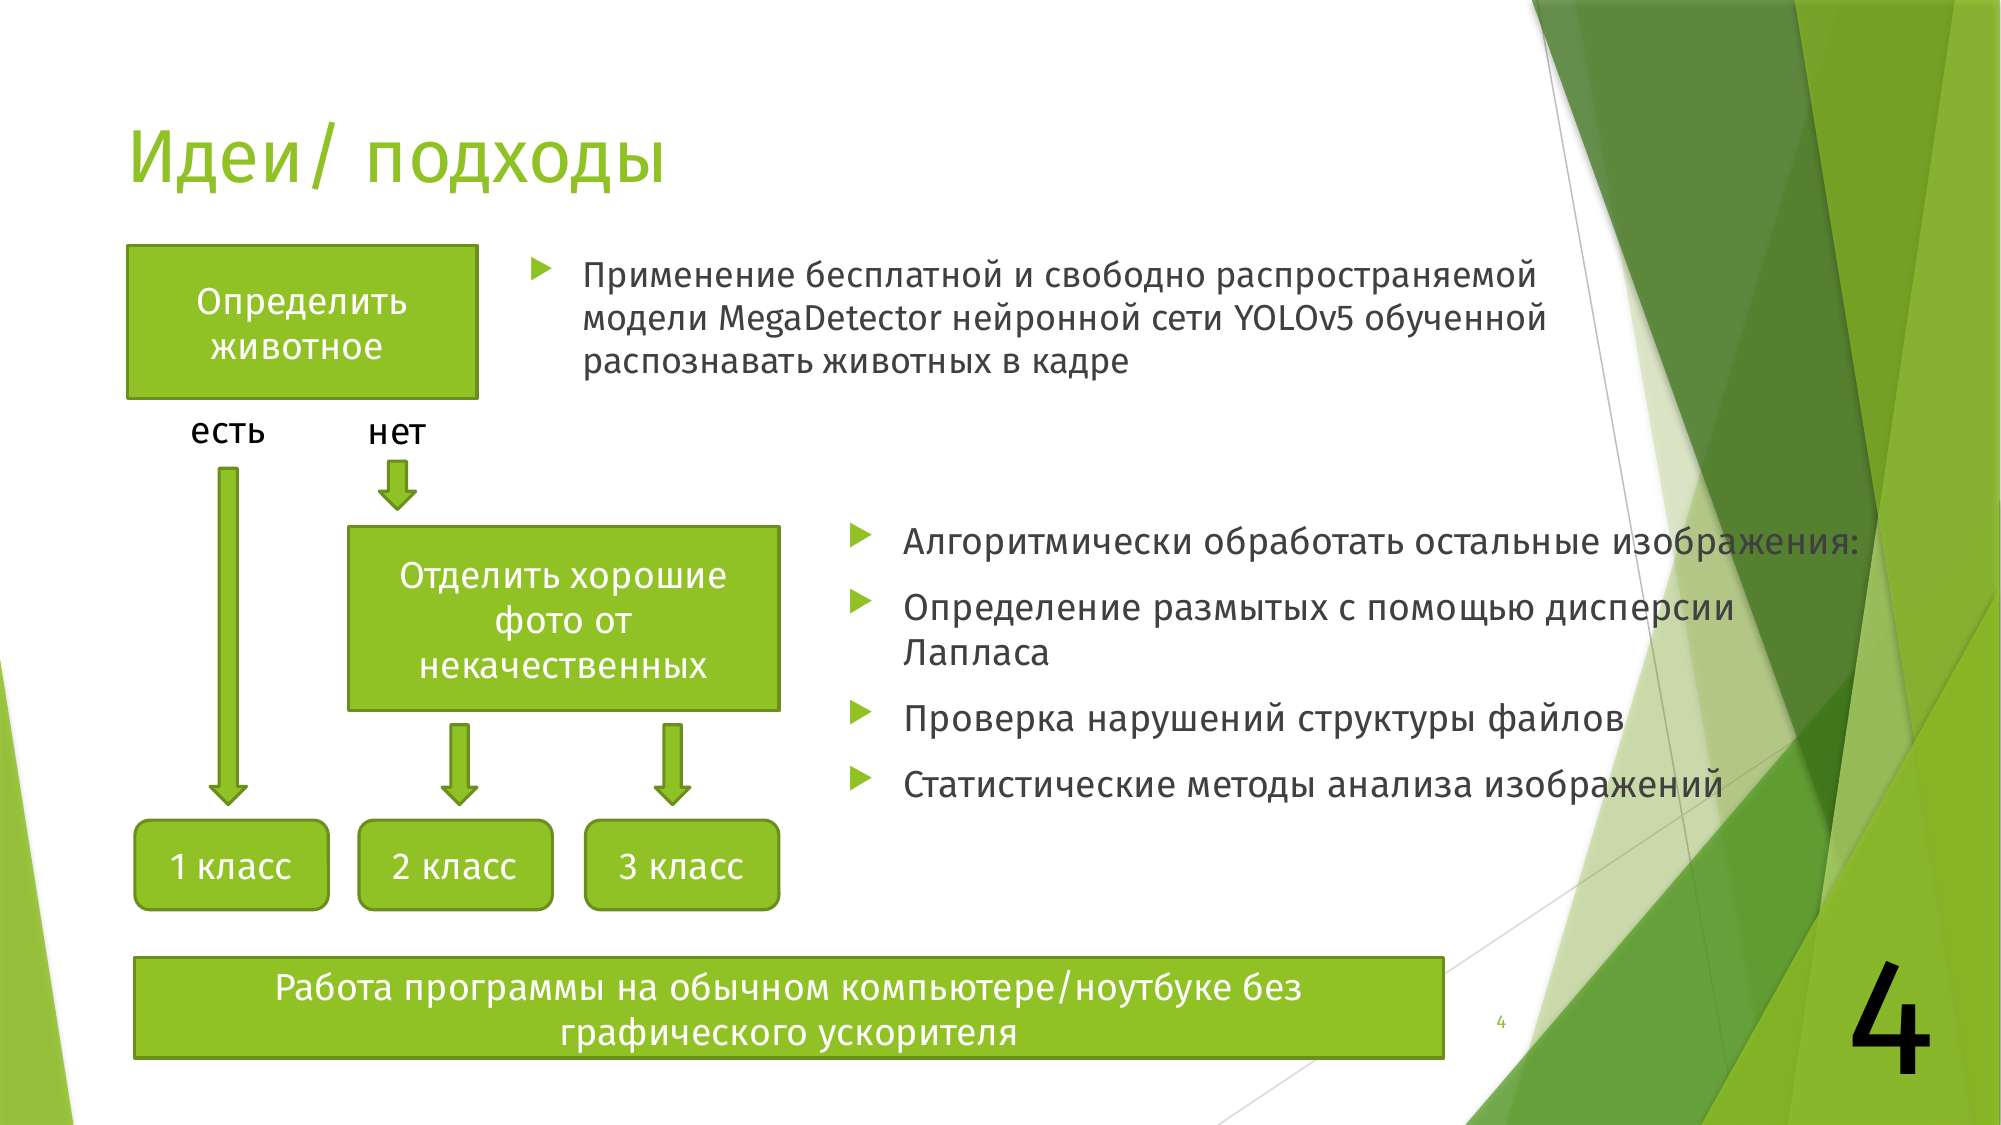

# Идеи/ подходы
Применение бесплатной и свободно распространяемой модели MegaDetector нейронной сети YOLOv5 обученной распознавать животных в кадре
Определить животное
есть
нет

Алгоритмически обработать остальные изображения:
Определение размытых с помощью дисперсии Лапласа
Проверка нарушений структуры файлов
Статистические методы анализа изображений
Отделить хорошие фото от некачественных

3 класс
1 класс
2 класс
4
Работа программы на обычном компьютере/ноутбуке без графического ускорителя
4